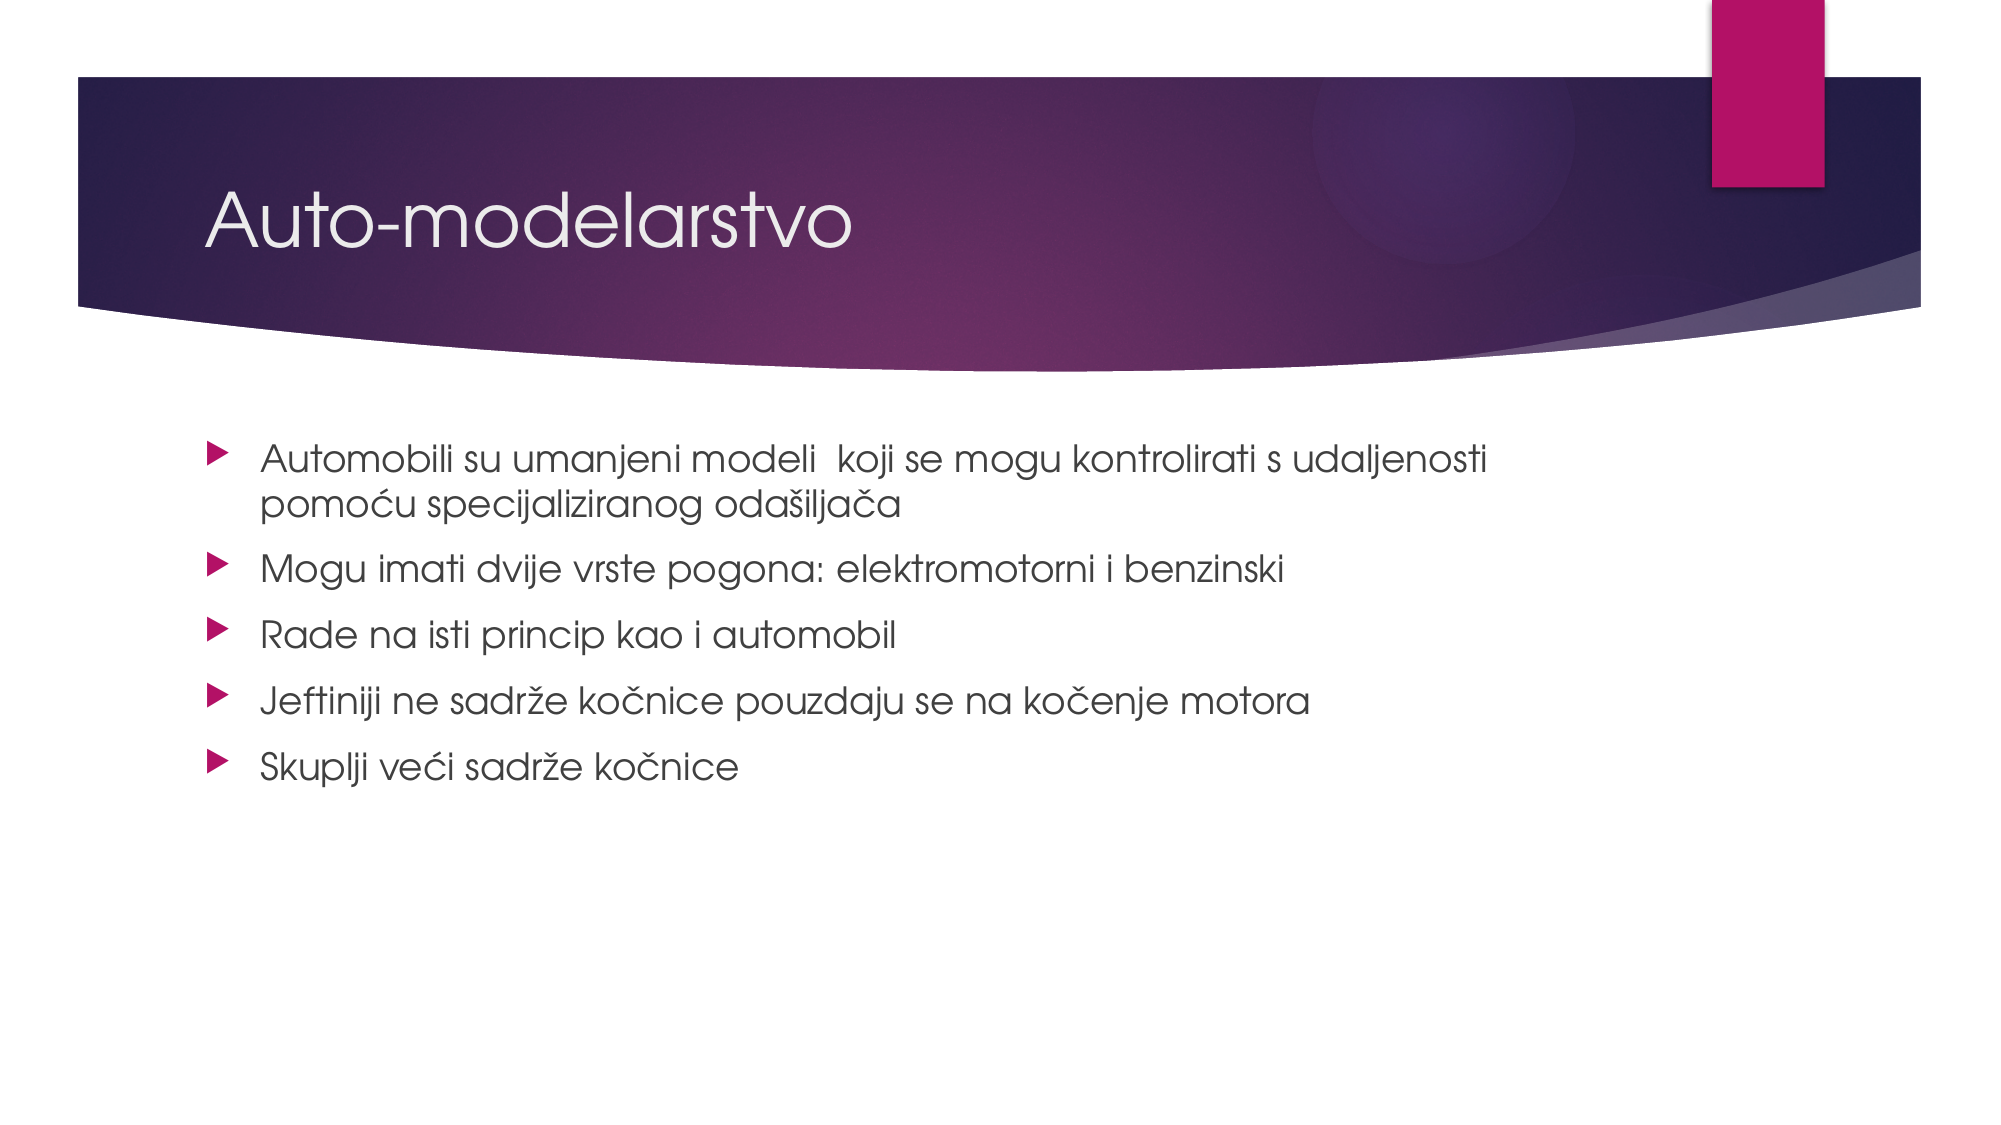

# Auto-modelarstvo
Automobili su umanjeni modeli  koji se mogu kontrolirati s udaljenosti pomoću specijaliziranog odašiljača
Mogu imati dvije vrste pogona: elektromotorni i benzinski
Rade na isti princip kao i automobil
Jeftiniji ne sadrže kočnice pouzdaju se na kočenje motora
Skuplji veći sadrže kočnice